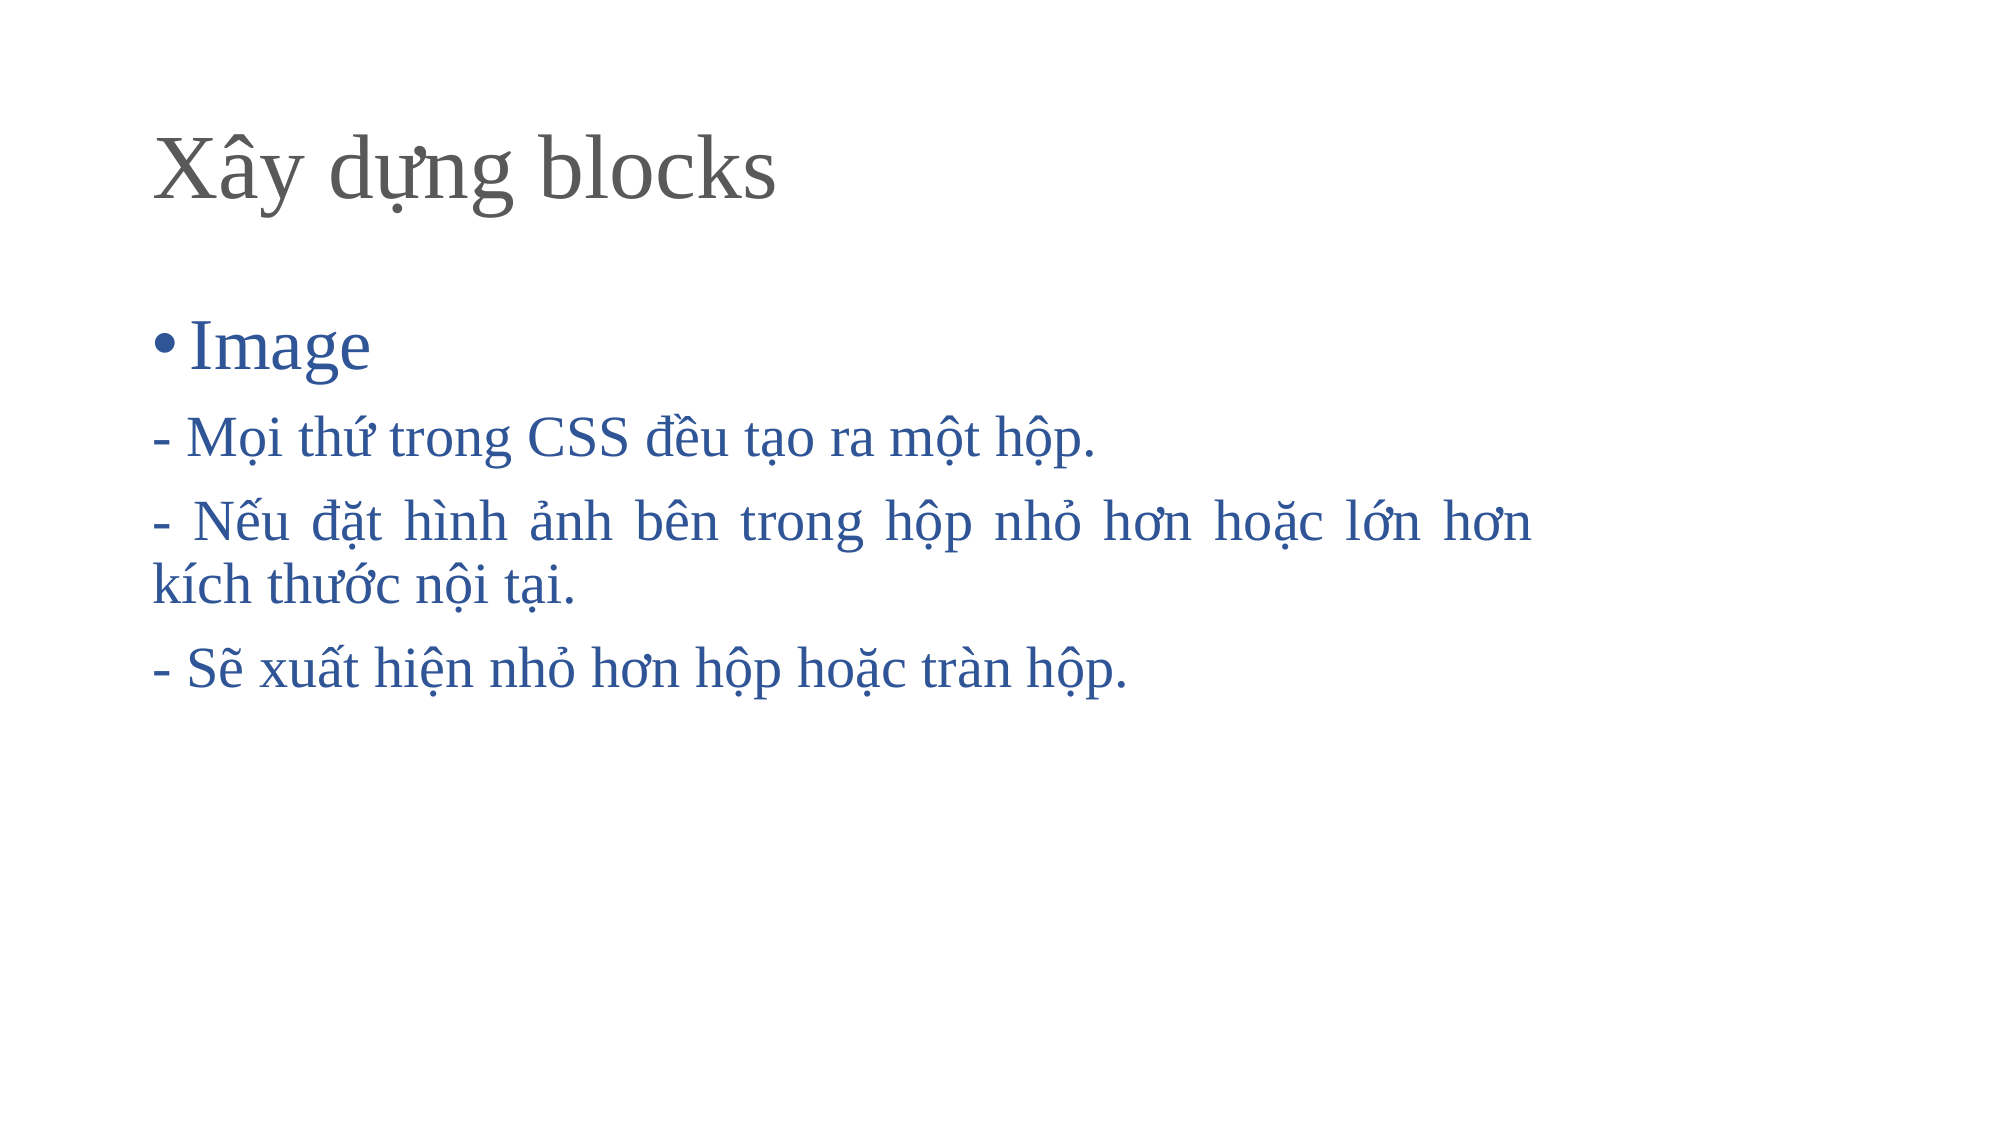

# Xây dựng blocks
Image
- Mọi thứ trong CSS đều tạo ra một hộp.
- Nếu đặt hình ảnh bên trong hộp nhỏ hơn hoặc lớn hơn kích thước nội tại.
- Sẽ xuất hiện nhỏ hơn hộp hoặc tràn hộp.